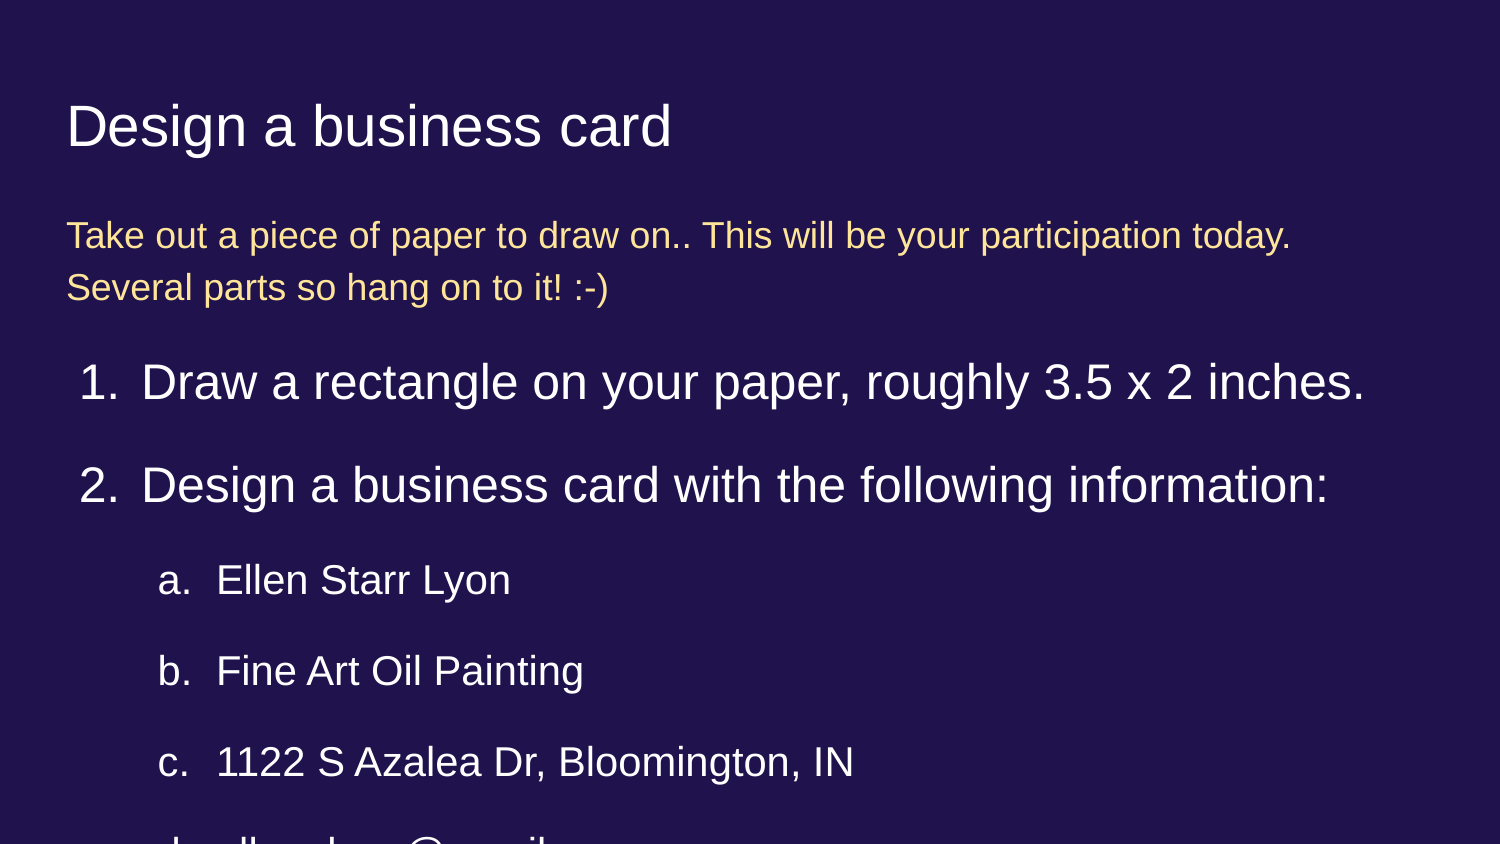

# Design a business card
Take out a piece of paper to draw on.. This will be your participation today.
Several parts so hang on to it! :-)
Draw a rectangle on your paper, roughly 3.5 x 2 inches.
Design a business card with the following information:
Ellen Starr Lyon
Fine Art Oil Painting
1122 S Azalea Dr, Bloomington, IN
ellen_lyon@gmail.com
812-855-1212